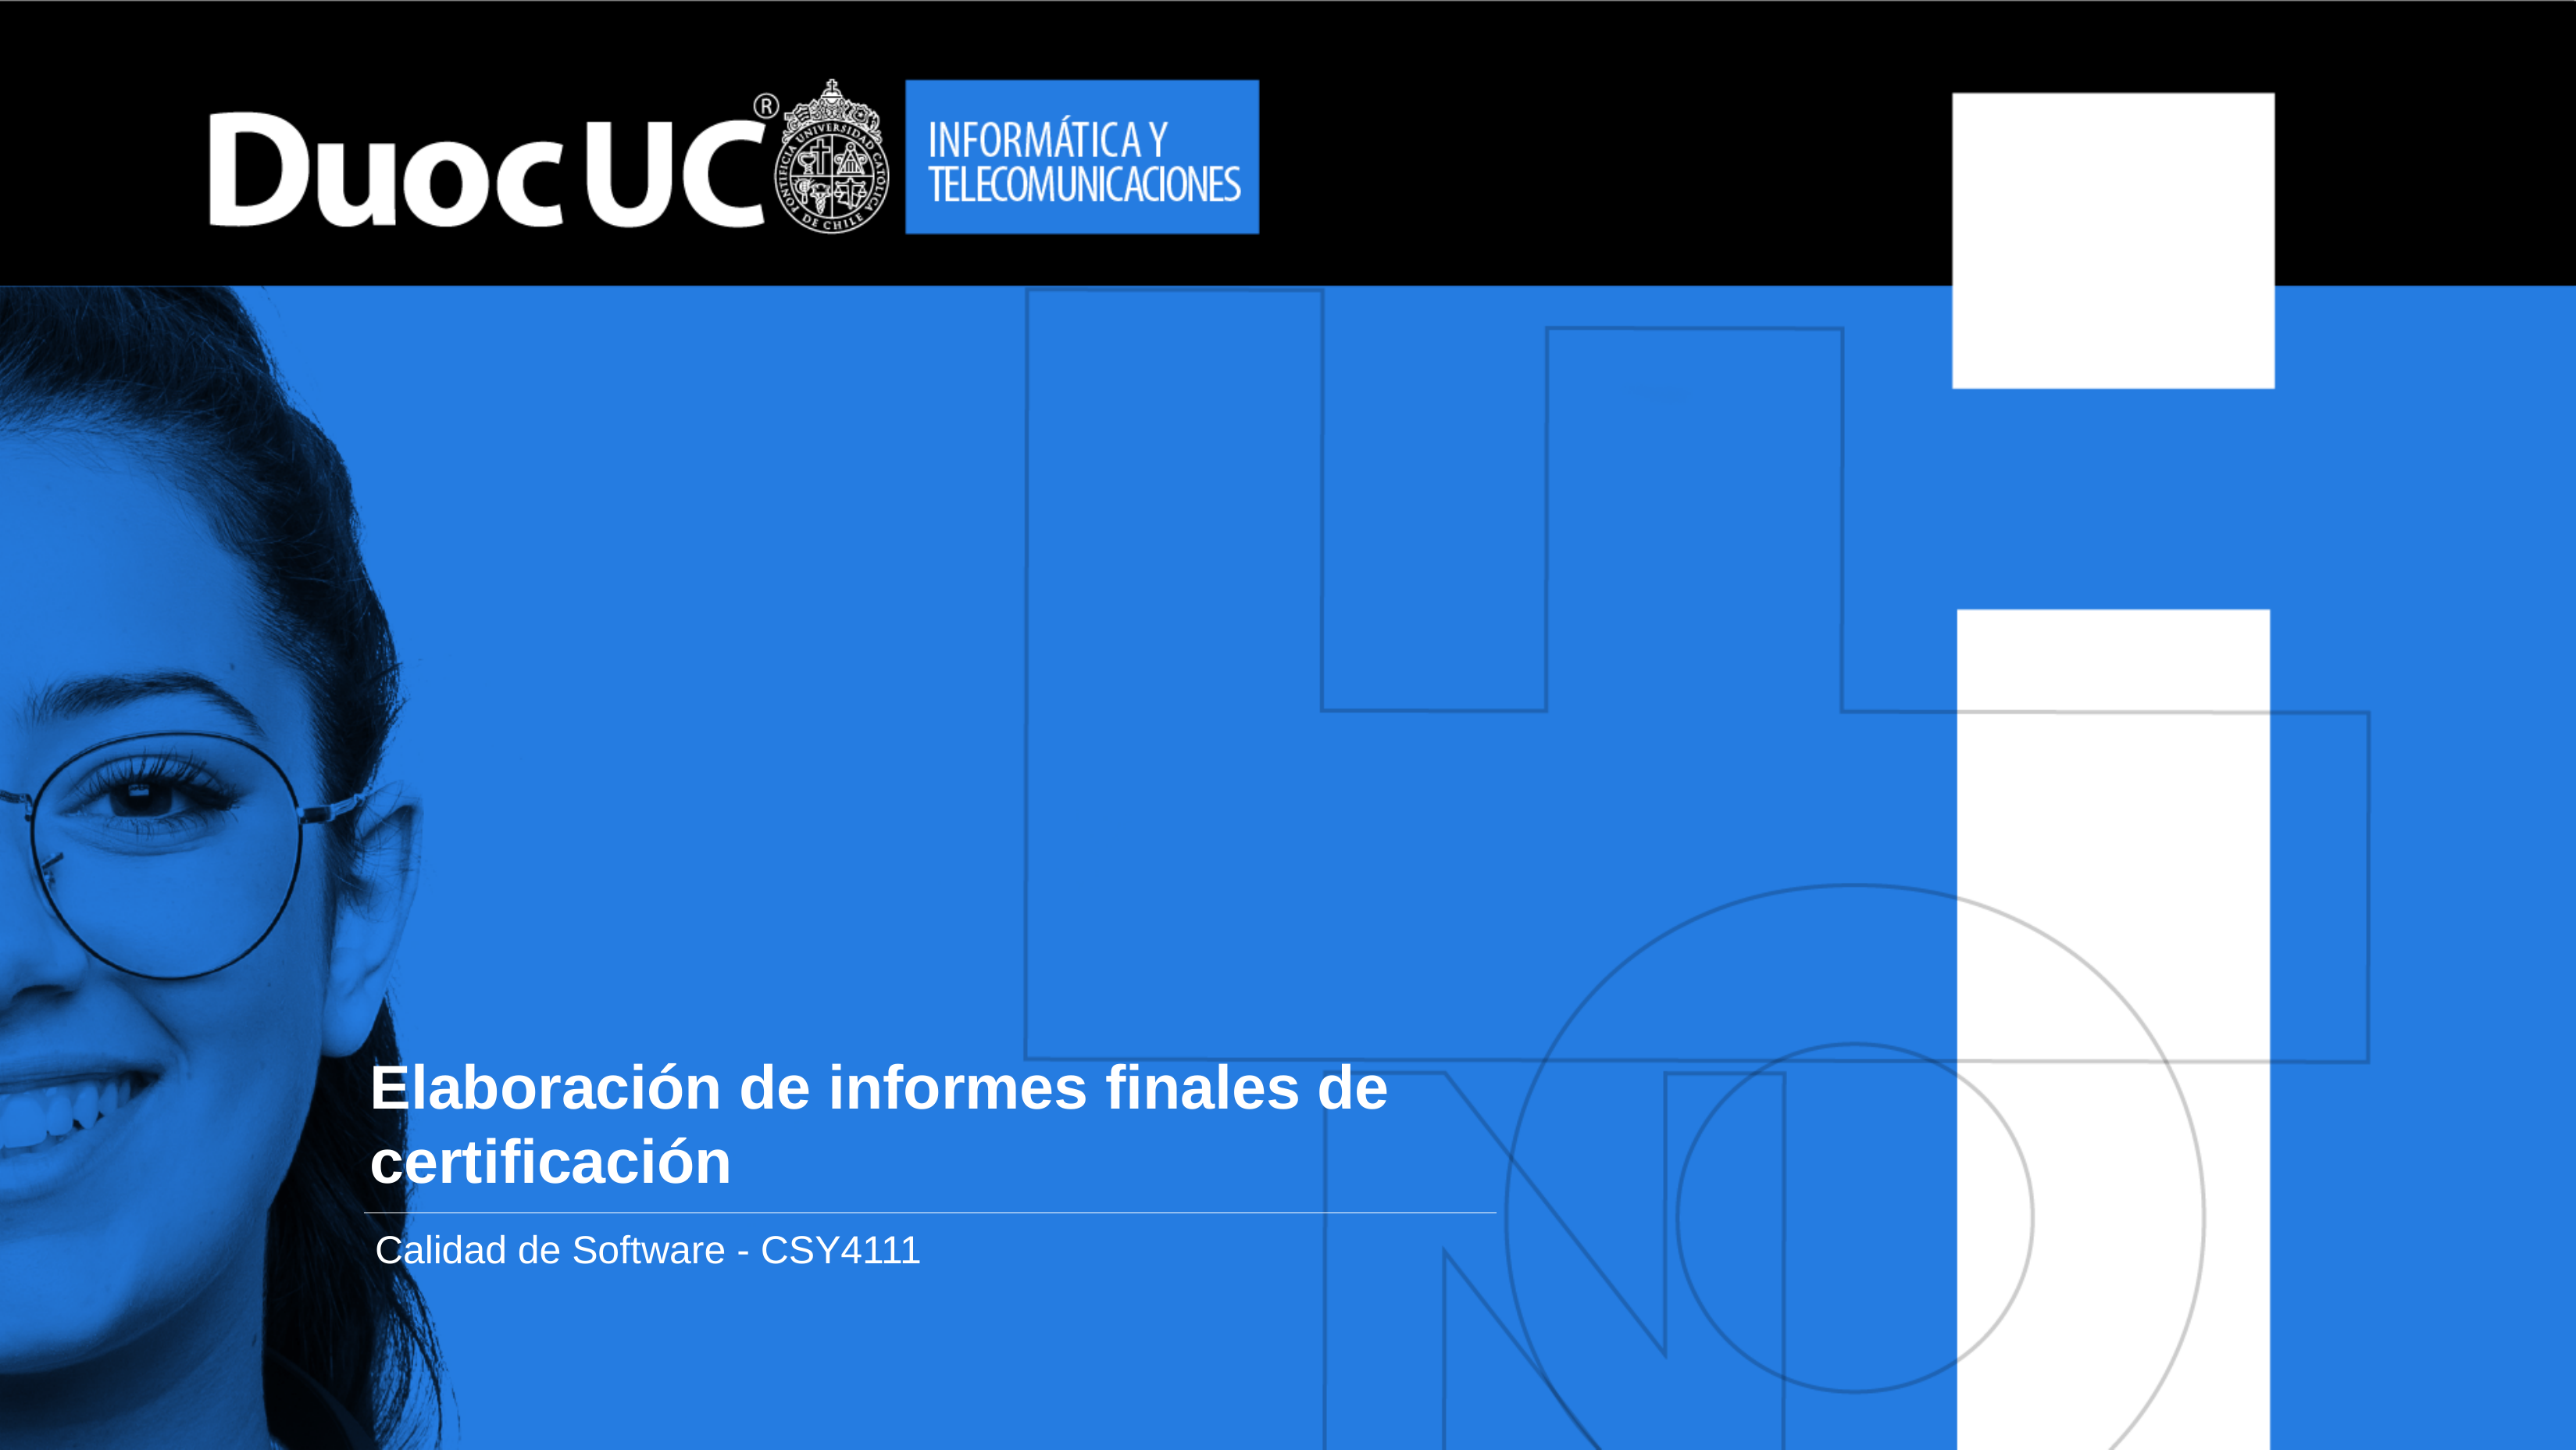

# Elaboración de informes finales de certificación
Calidad de Software - CSY4111